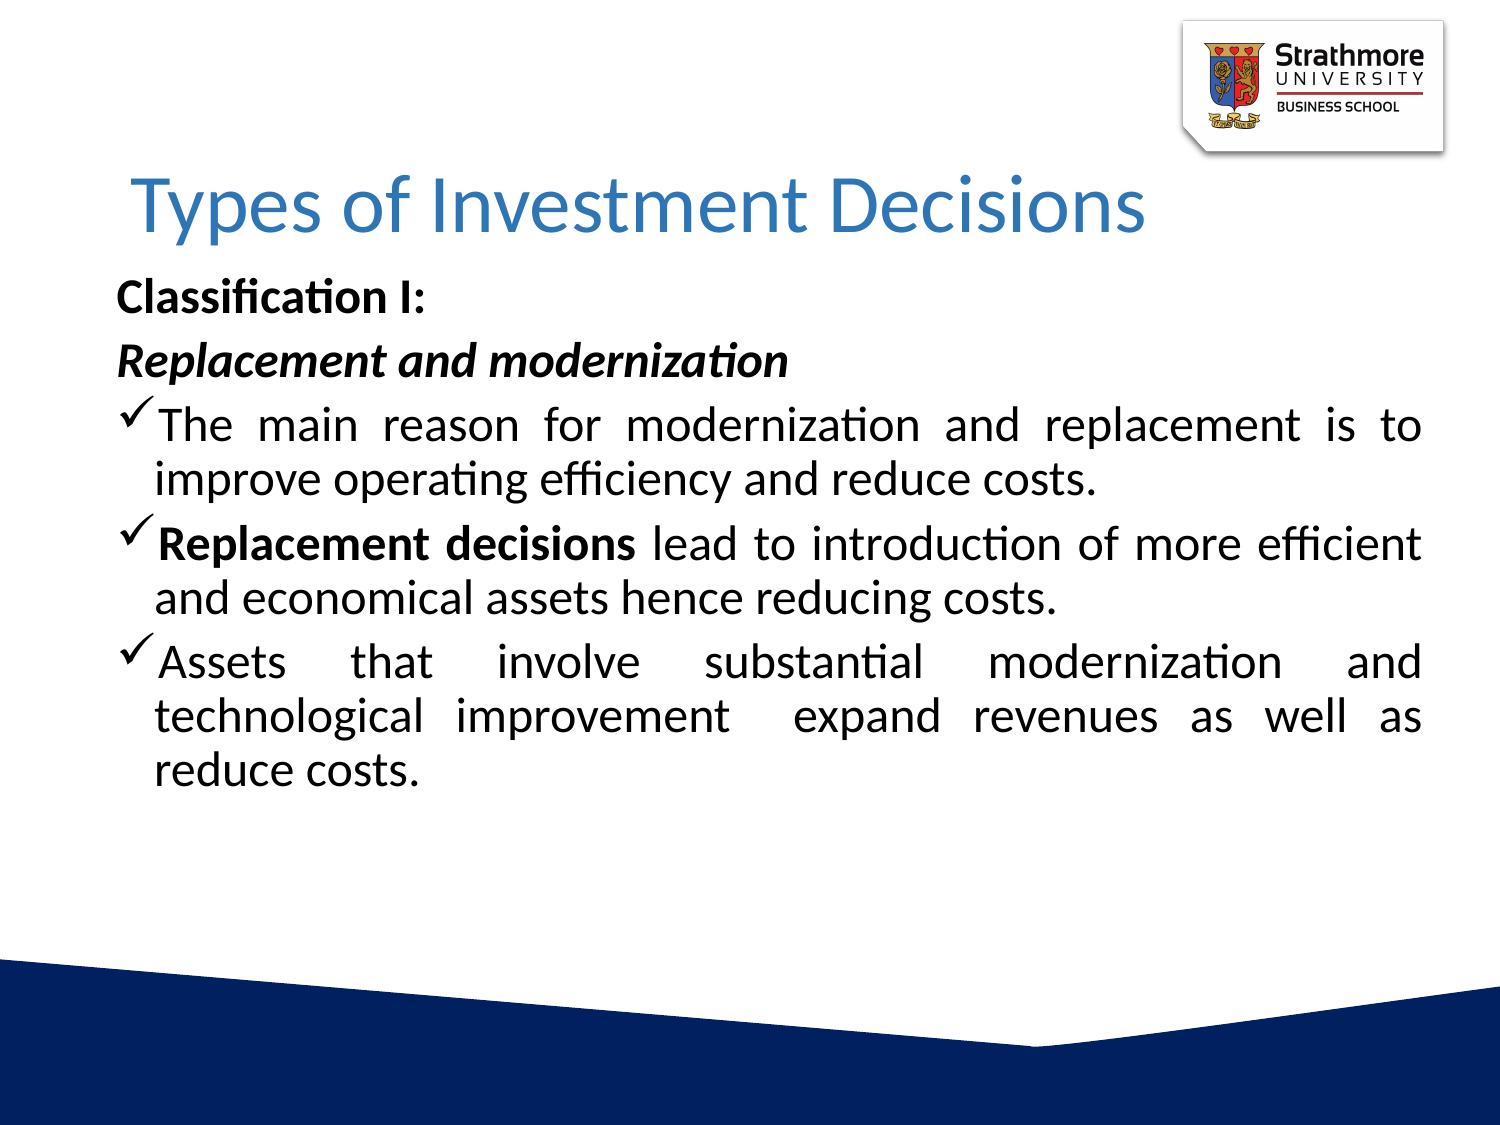

# Types of Investment Decisions
Classification I:
Replacement and modernization
The main reason for modernization and replacement is to improve operating efficiency and reduce costs.
Replacement decisions lead to introduction of more efficient and economical assets hence reducing costs.
Assets that involve substantial modernization and technological improvement  expand revenues as well as reduce costs.